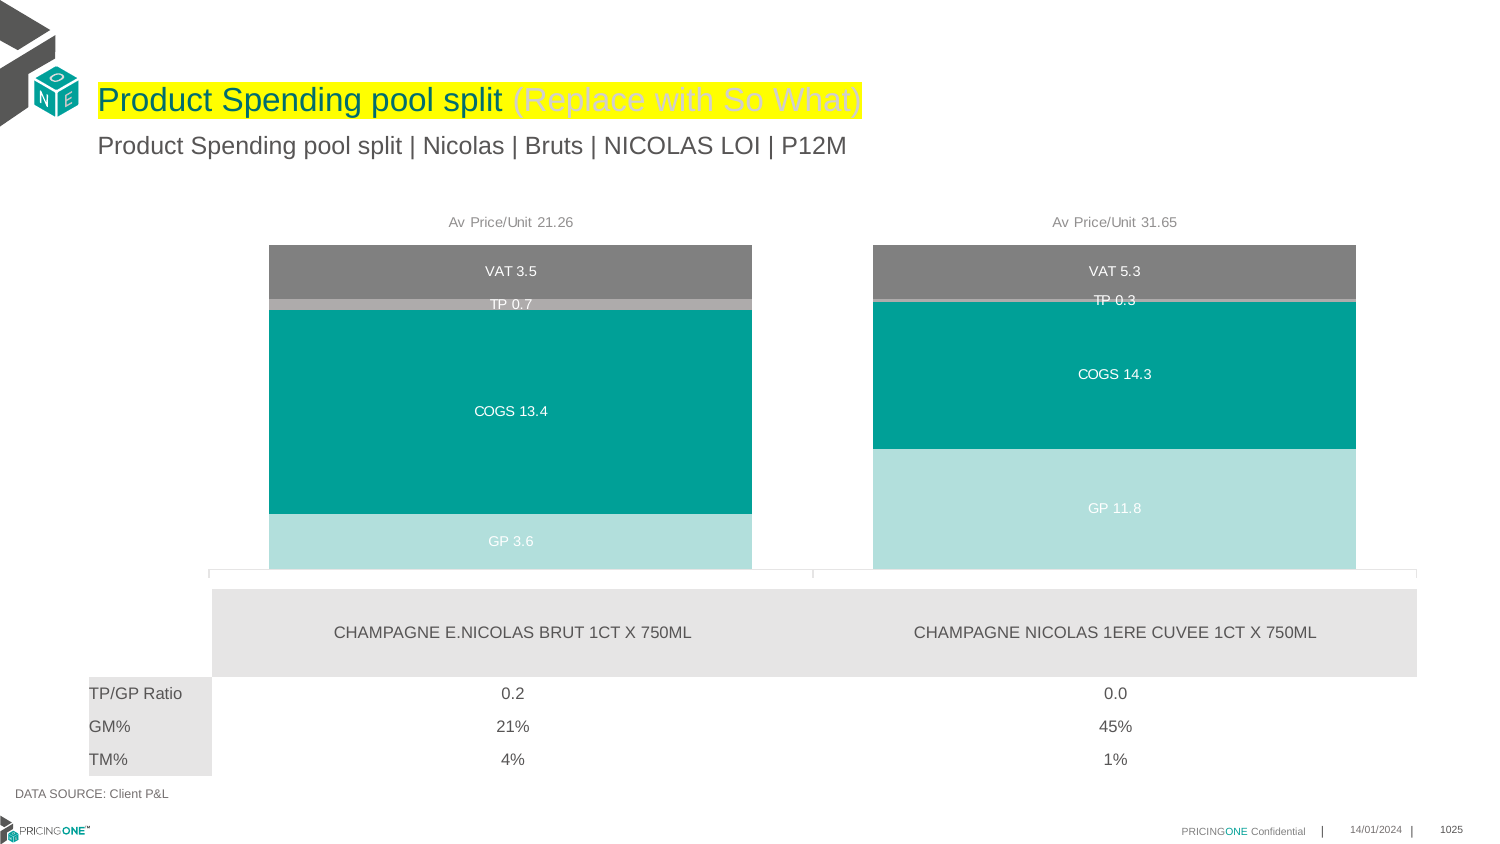

# Product Spending pool split (Replace with So What)
Product Spending pool split | Nicolas | Bruts | NICOLAS LOI | P12M

### Chart

| Category | GP | COGS | TP | VAT |
|---|---|---|---|---|
| Av Price/Unit 21.26 | 3.617009983722192 | 13.383330493760173 | 0.7153404774823642 | 3.543136190992944 |
| Av Price/Unit 31.65 | 11.781178723404254 | 14.315408510638296 | 0.2775262411347583 | 5.274822695035458 |
|  | CHAMPAGNE E.NICOLAS BRUT 1CT X 750ML | CHAMPAGNE NICOLAS 1ERE CUVEE 1CT X 750ML |
| --- | --- | --- |
| TP/GP Ratio | 0.2 | 0.0 |
| GM% | 21% | 45% |
| TM% | 4% | 1% |
DATA SOURCE: Client P&L

14/01/2024
1025